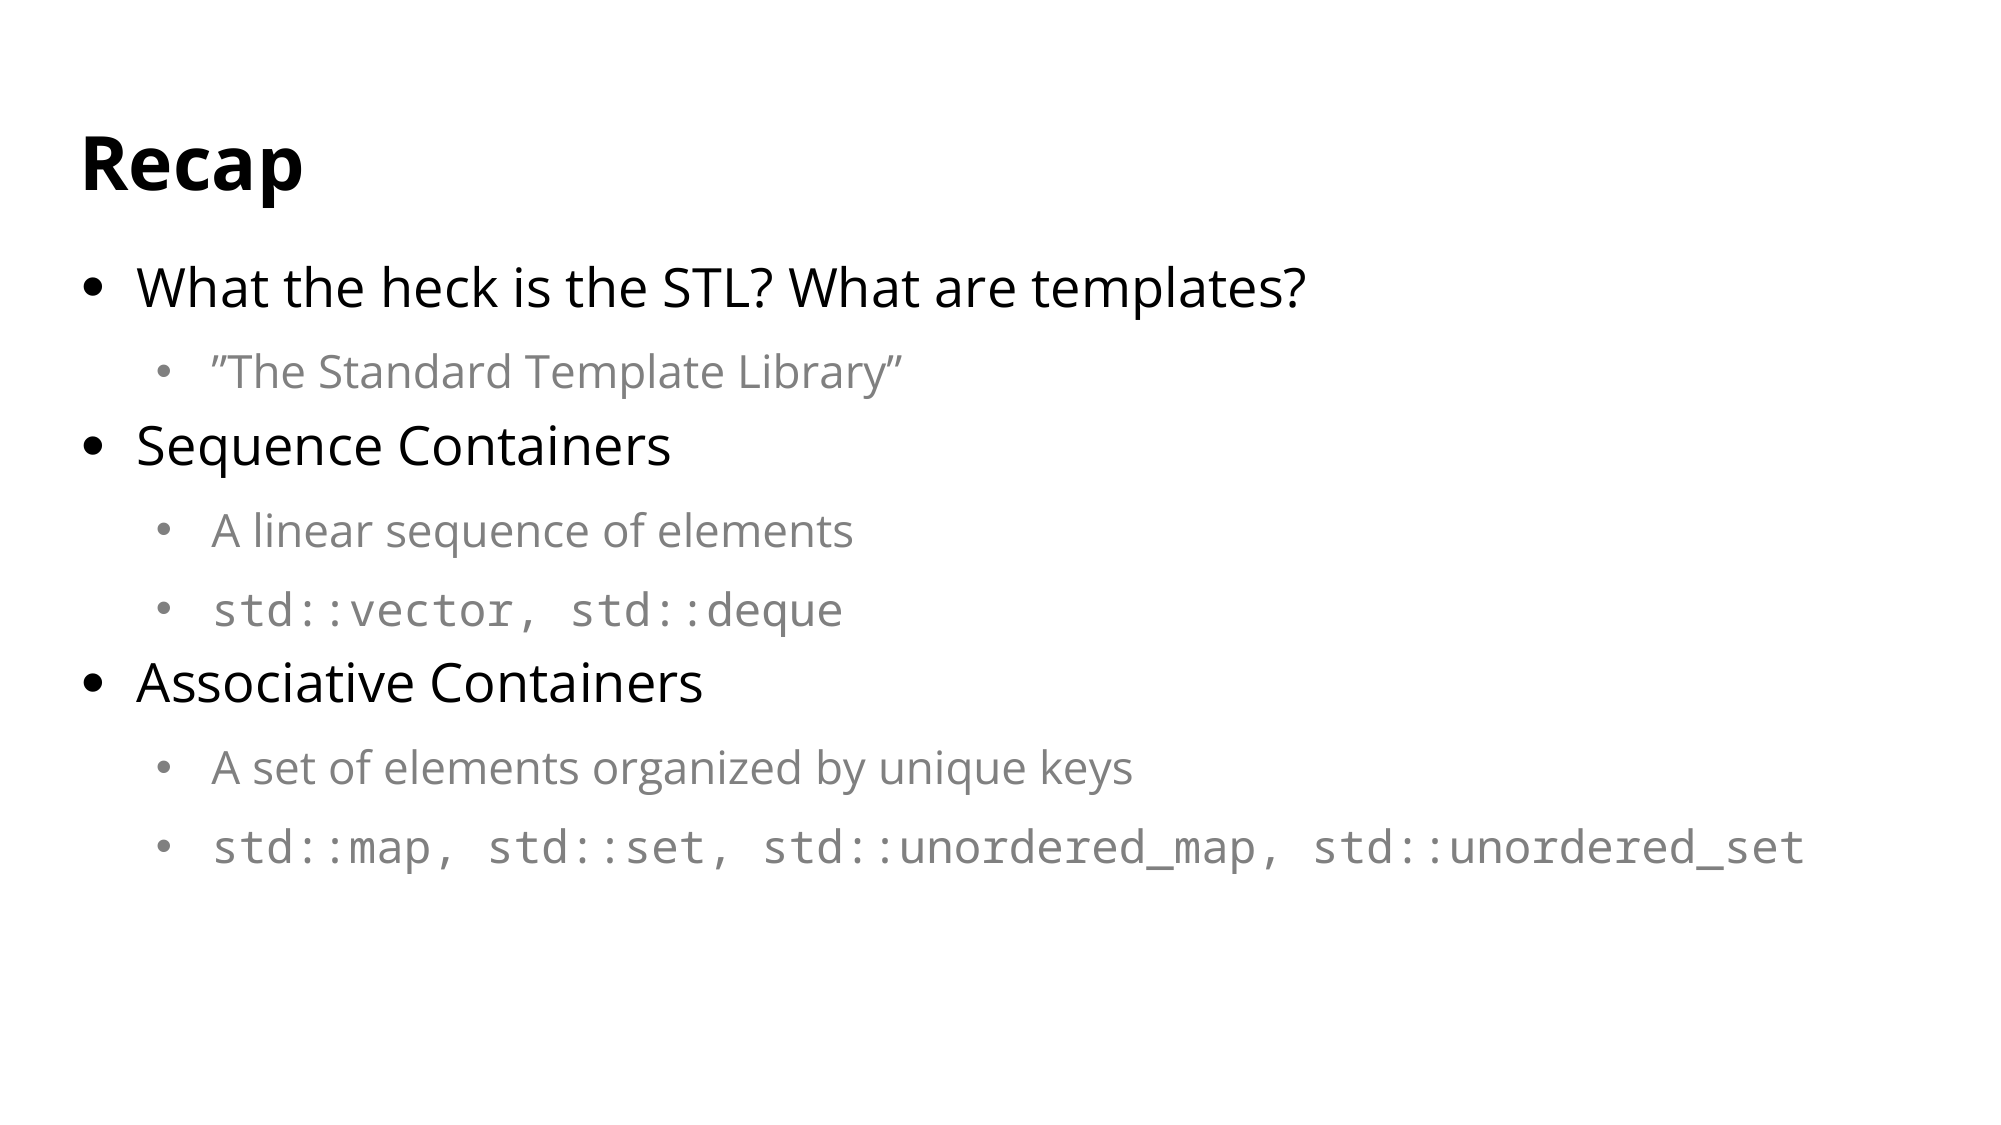

# Recap
What the heck is the STL? What are templates?
”The Standard Template Library”
Sequence Containers
A linear sequence of elements
std::vector, std::deque
Associative Containers
A set of elements organized by unique keys
std::map, std::set, std::unordered_map, std::unordered_set